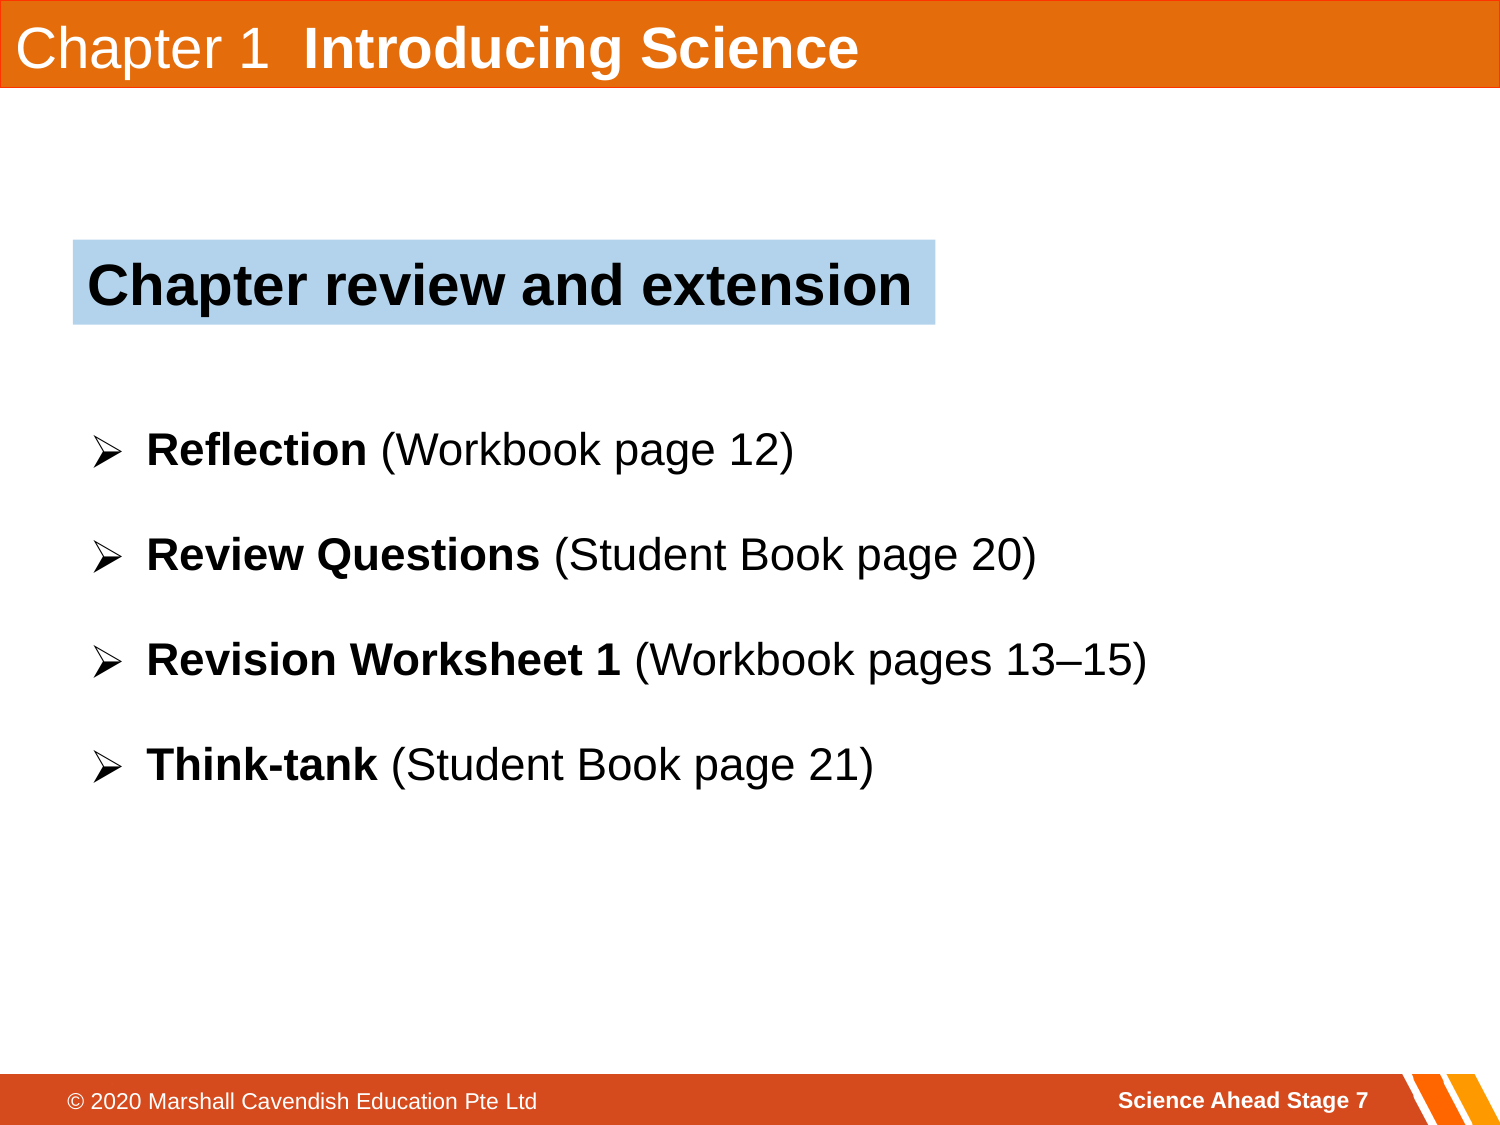

Chapter 1  Introducing Science
Chapter review and extension
Reflection (Workbook page 12)
Review Questions (Student Book page 20)
Revision Worksheet 1 (Workbook pages 13–15)
Think-tank (Student Book page 21)
Science Ahead Stage 7